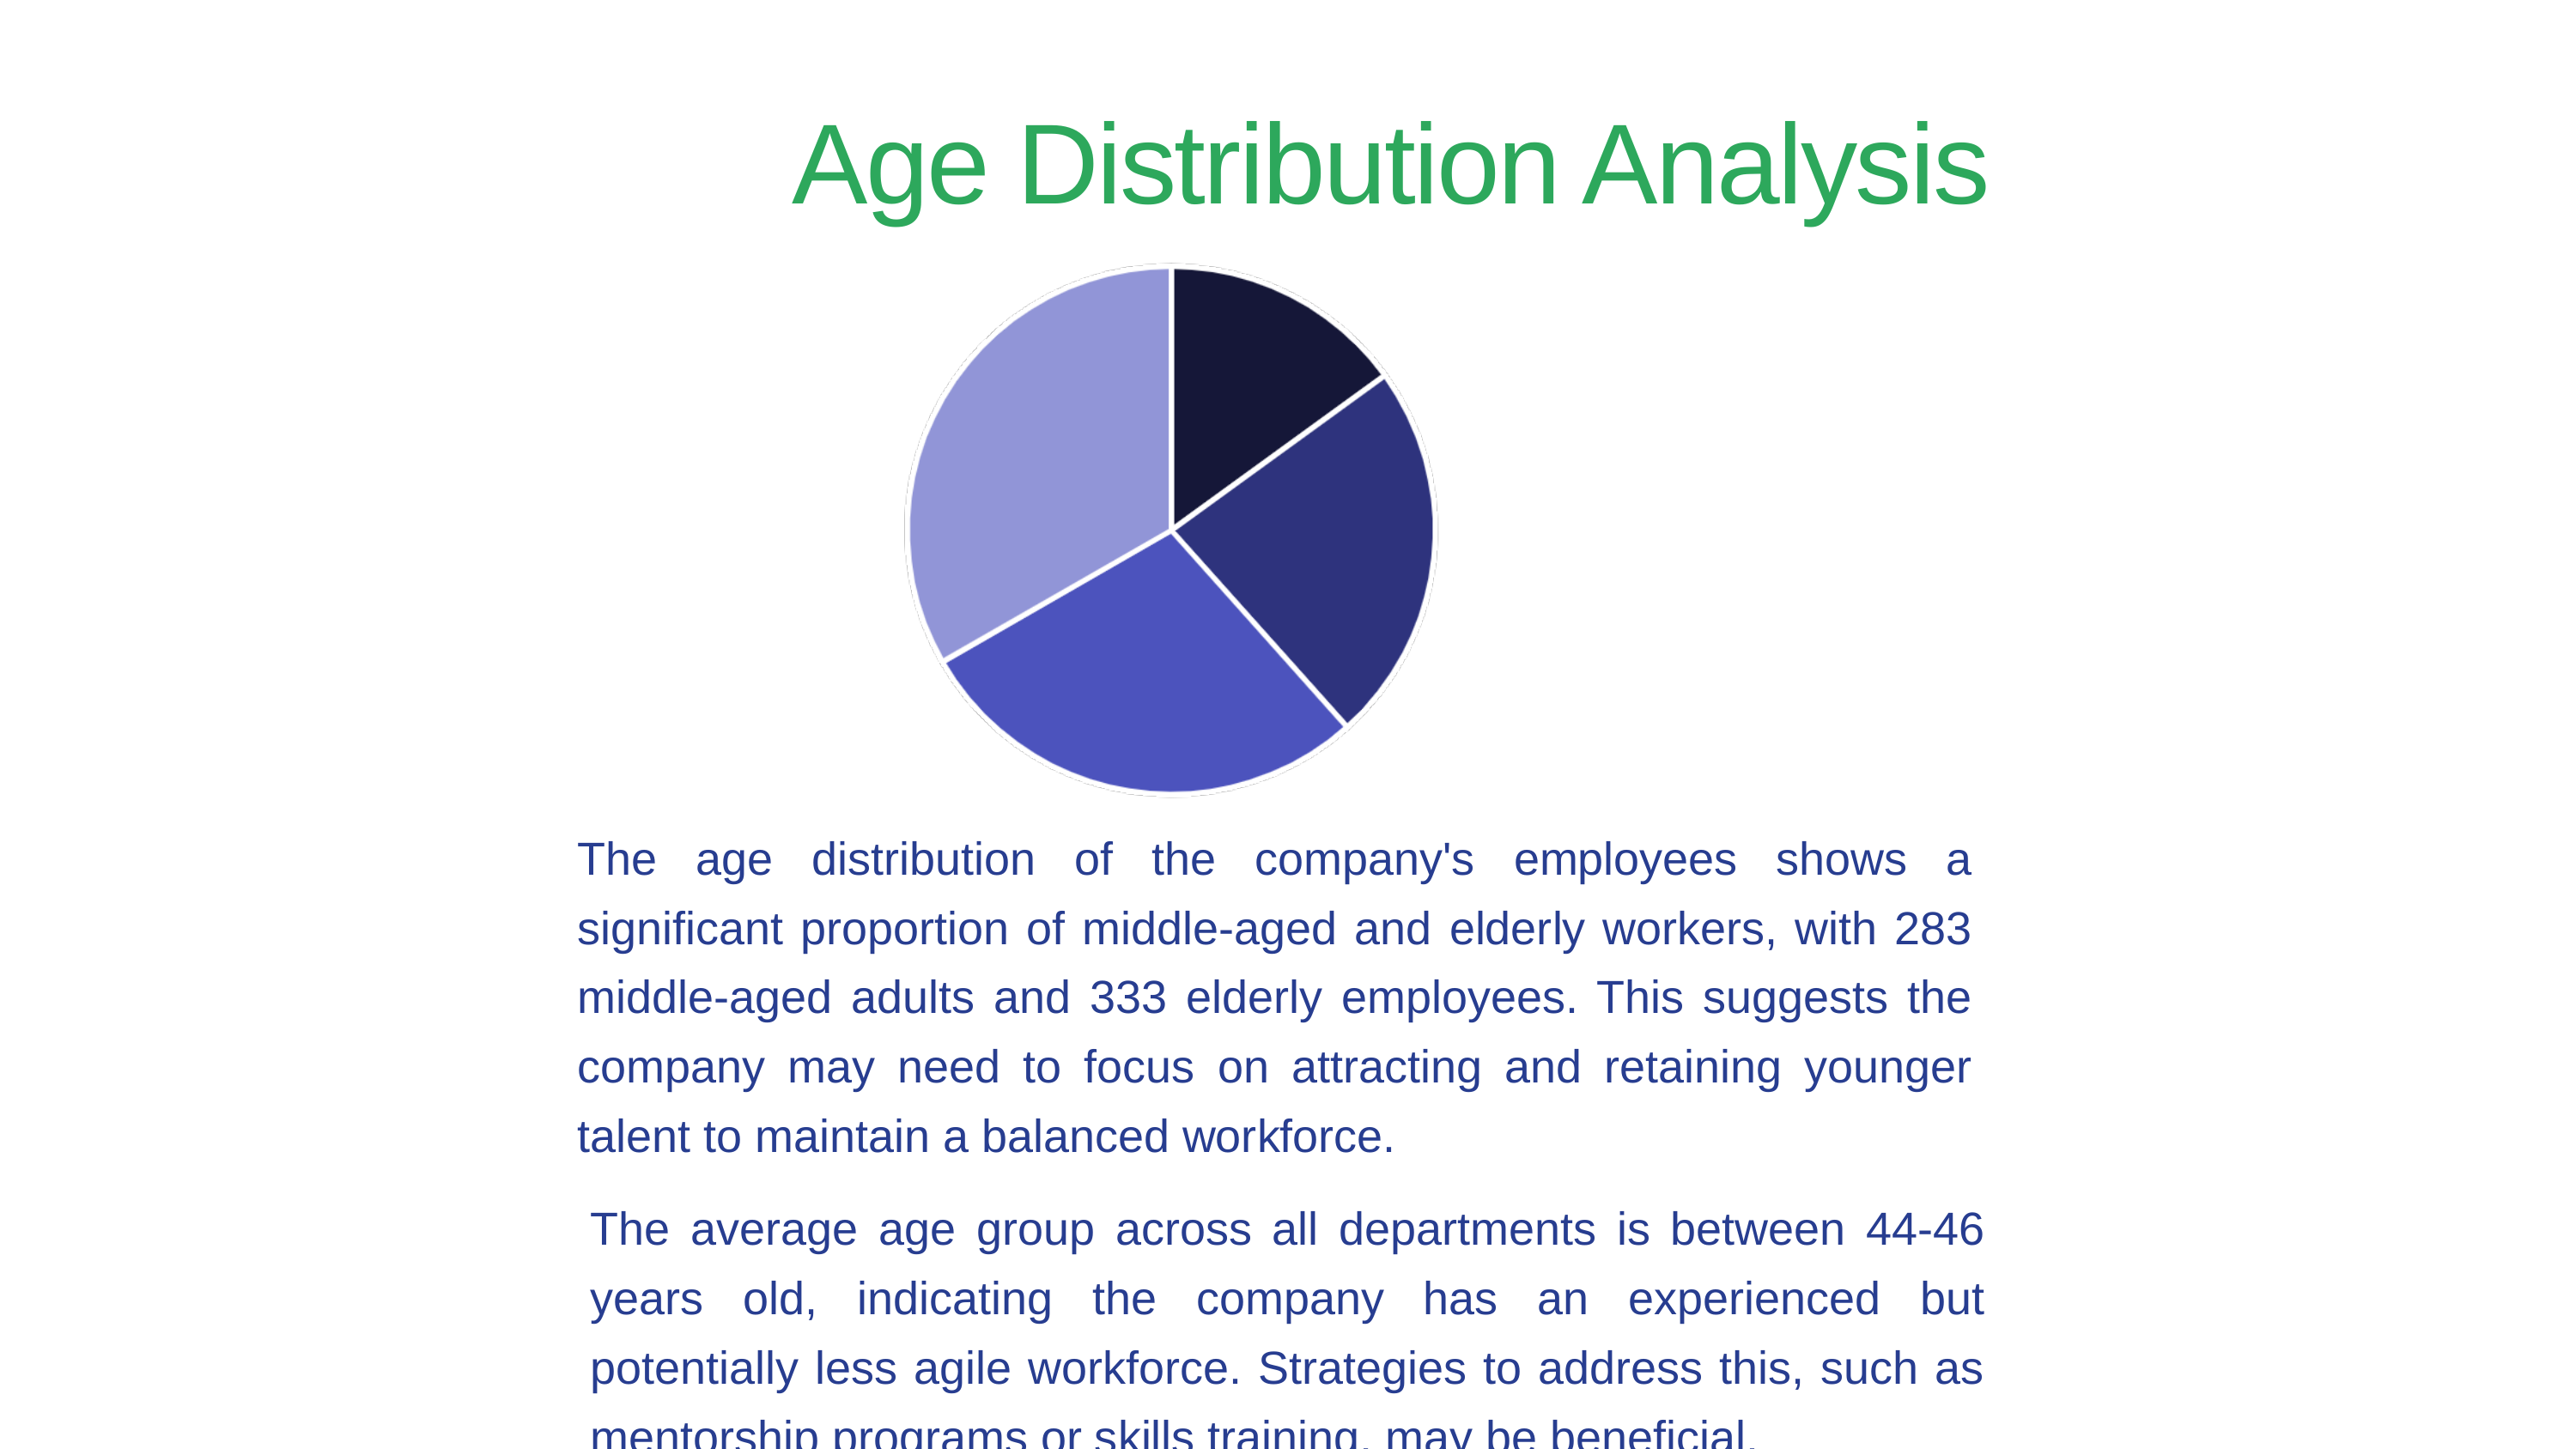

Age Distribution Analysis

The age distribution of the company's employees shows a significant proportion of middle-aged and elderly workers, with 283 middle-aged adults and 333 elderly employees. This suggests the company may need to focus on attracting and retaining younger talent to maintain a balanced workforce.
The average age group across all departments is between 44-46 years old, indicating the company has an experienced but potentially less agile workforce. Strategies to address this, such as mentorship programs or skills training, may be beneficial.